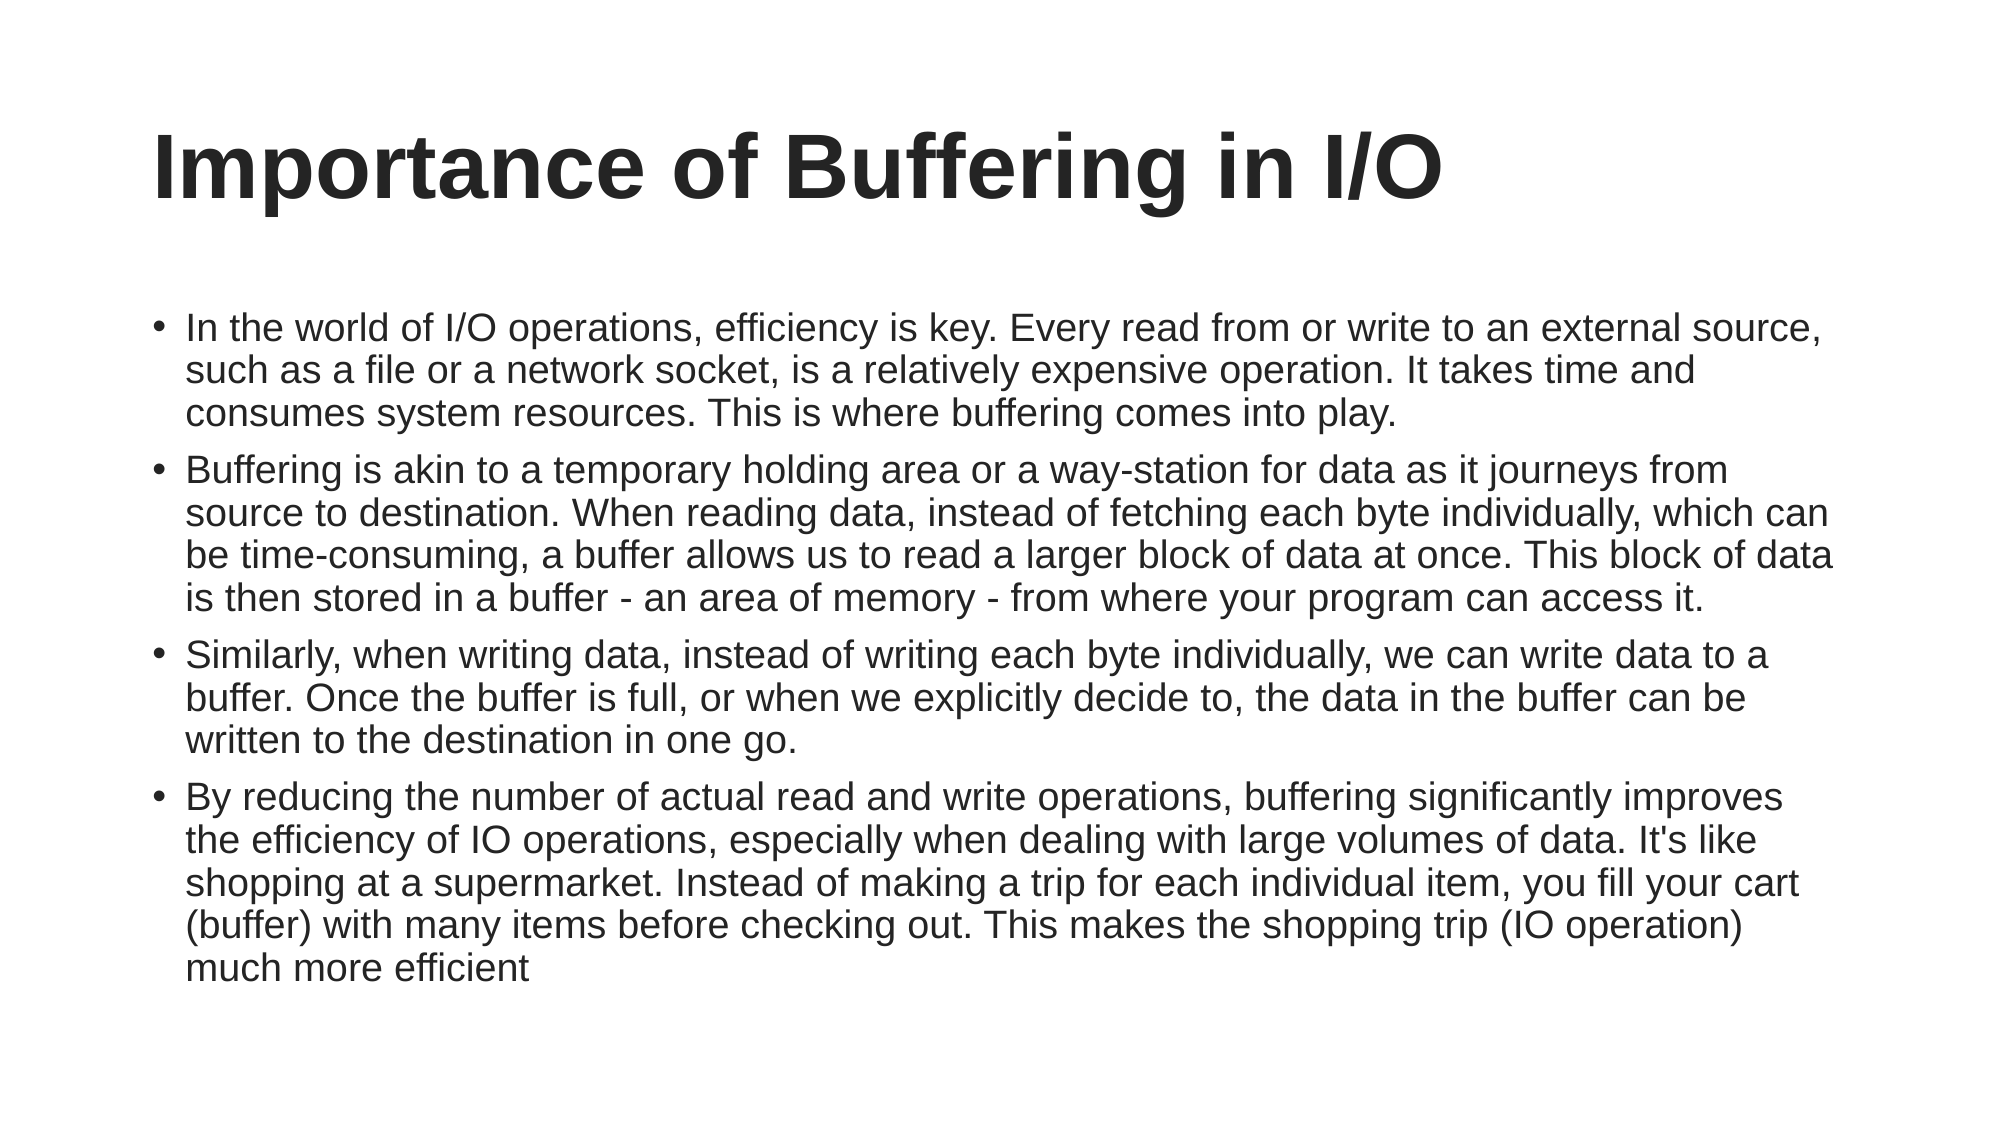

# Importance of Buffering in I/O
In the world of I/O operations, efficiency is key. Every read from or write to an external source, such as a file or a network socket, is a relatively expensive operation. It takes time and consumes system resources. This is where buffering comes into play.
Buffering is akin to a temporary holding area or a way-station for data as it journeys from source to destination. When reading data, instead of fetching each byte individually, which can be time-consuming, a buffer allows us to read a larger block of data at once. This block of data is then stored in a buffer - an area of memory - from where your program can access it.
Similarly, when writing data, instead of writing each byte individually, we can write data to a buffer. Once the buffer is full, or when we explicitly decide to, the data in the buffer can be written to the destination in one go.
By reducing the number of actual read and write operations, buffering significantly improves the efficiency of IO operations, especially when dealing with large volumes of data. It's like shopping at a supermarket. Instead of making a trip for each individual item, you fill your cart (buffer) with many items before checking out. This makes the shopping trip (IO operation) much more efficient